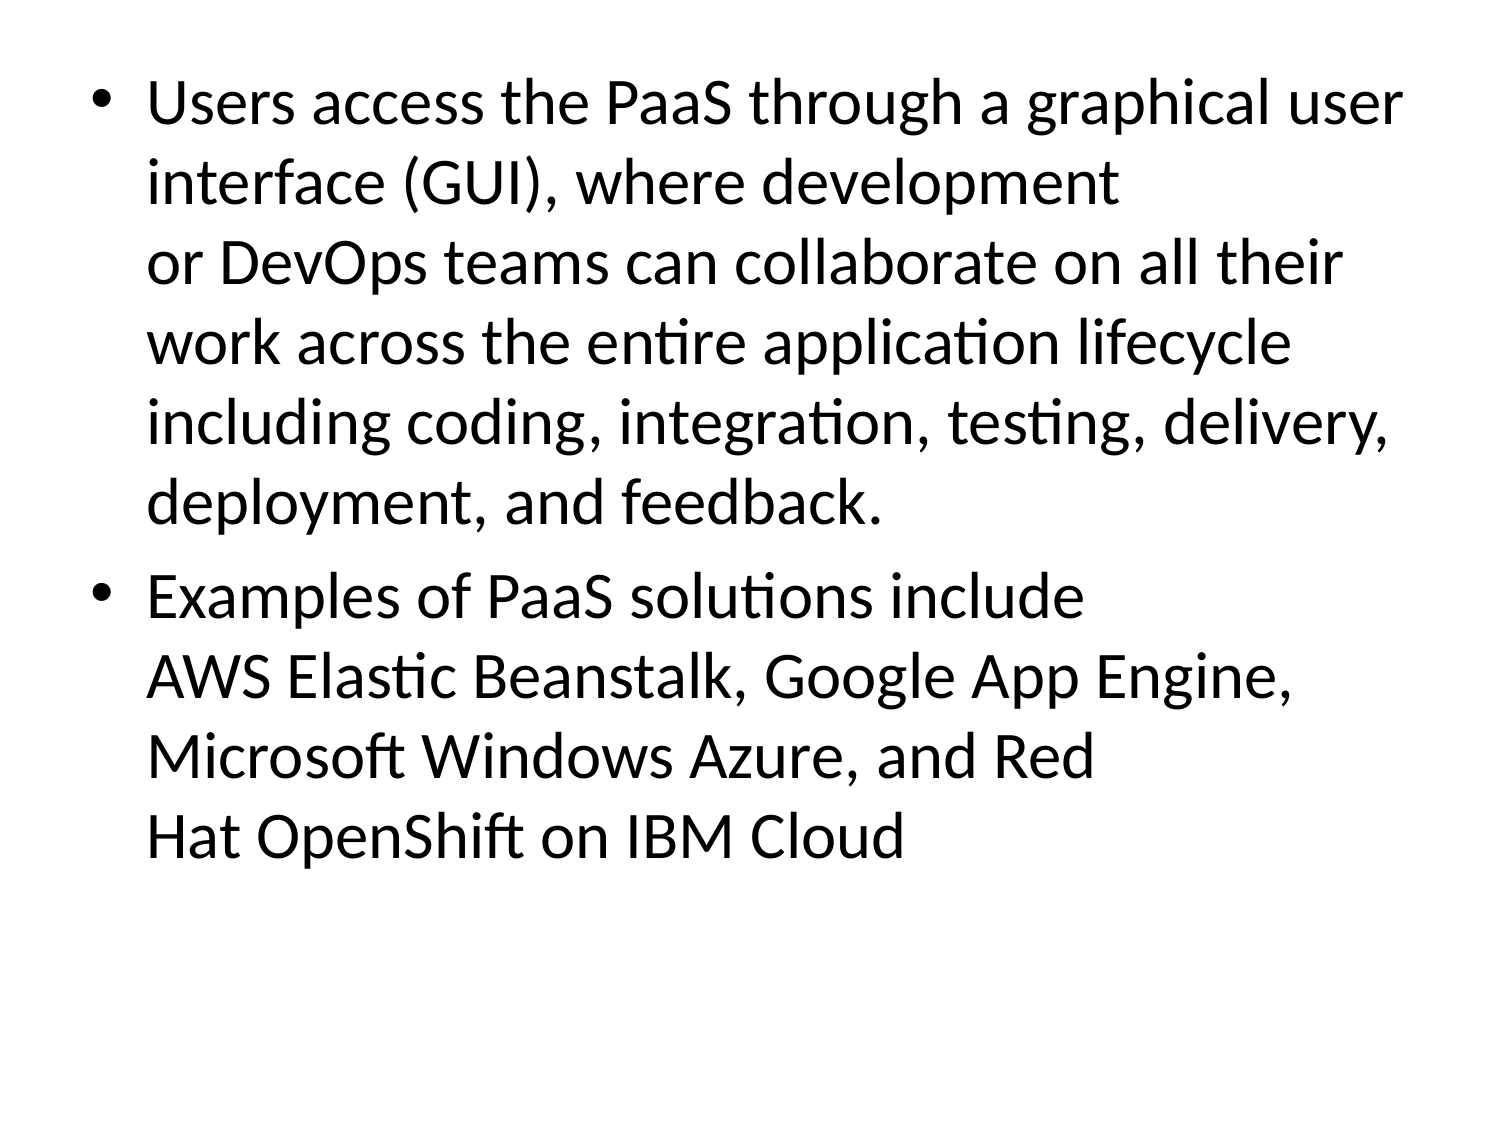

Users access the PaaS through a graphical user interface (GUI), where development or DevOps teams can collaborate on all their work across the entire application lifecycle including coding, integration, testing, delivery, deployment, and feedback.
Examples of PaaS solutions include  AWS Elastic Beanstalk, Google App Engine, Microsoft Windows Azure, and Red Hat OpenShift on IBM Cloud